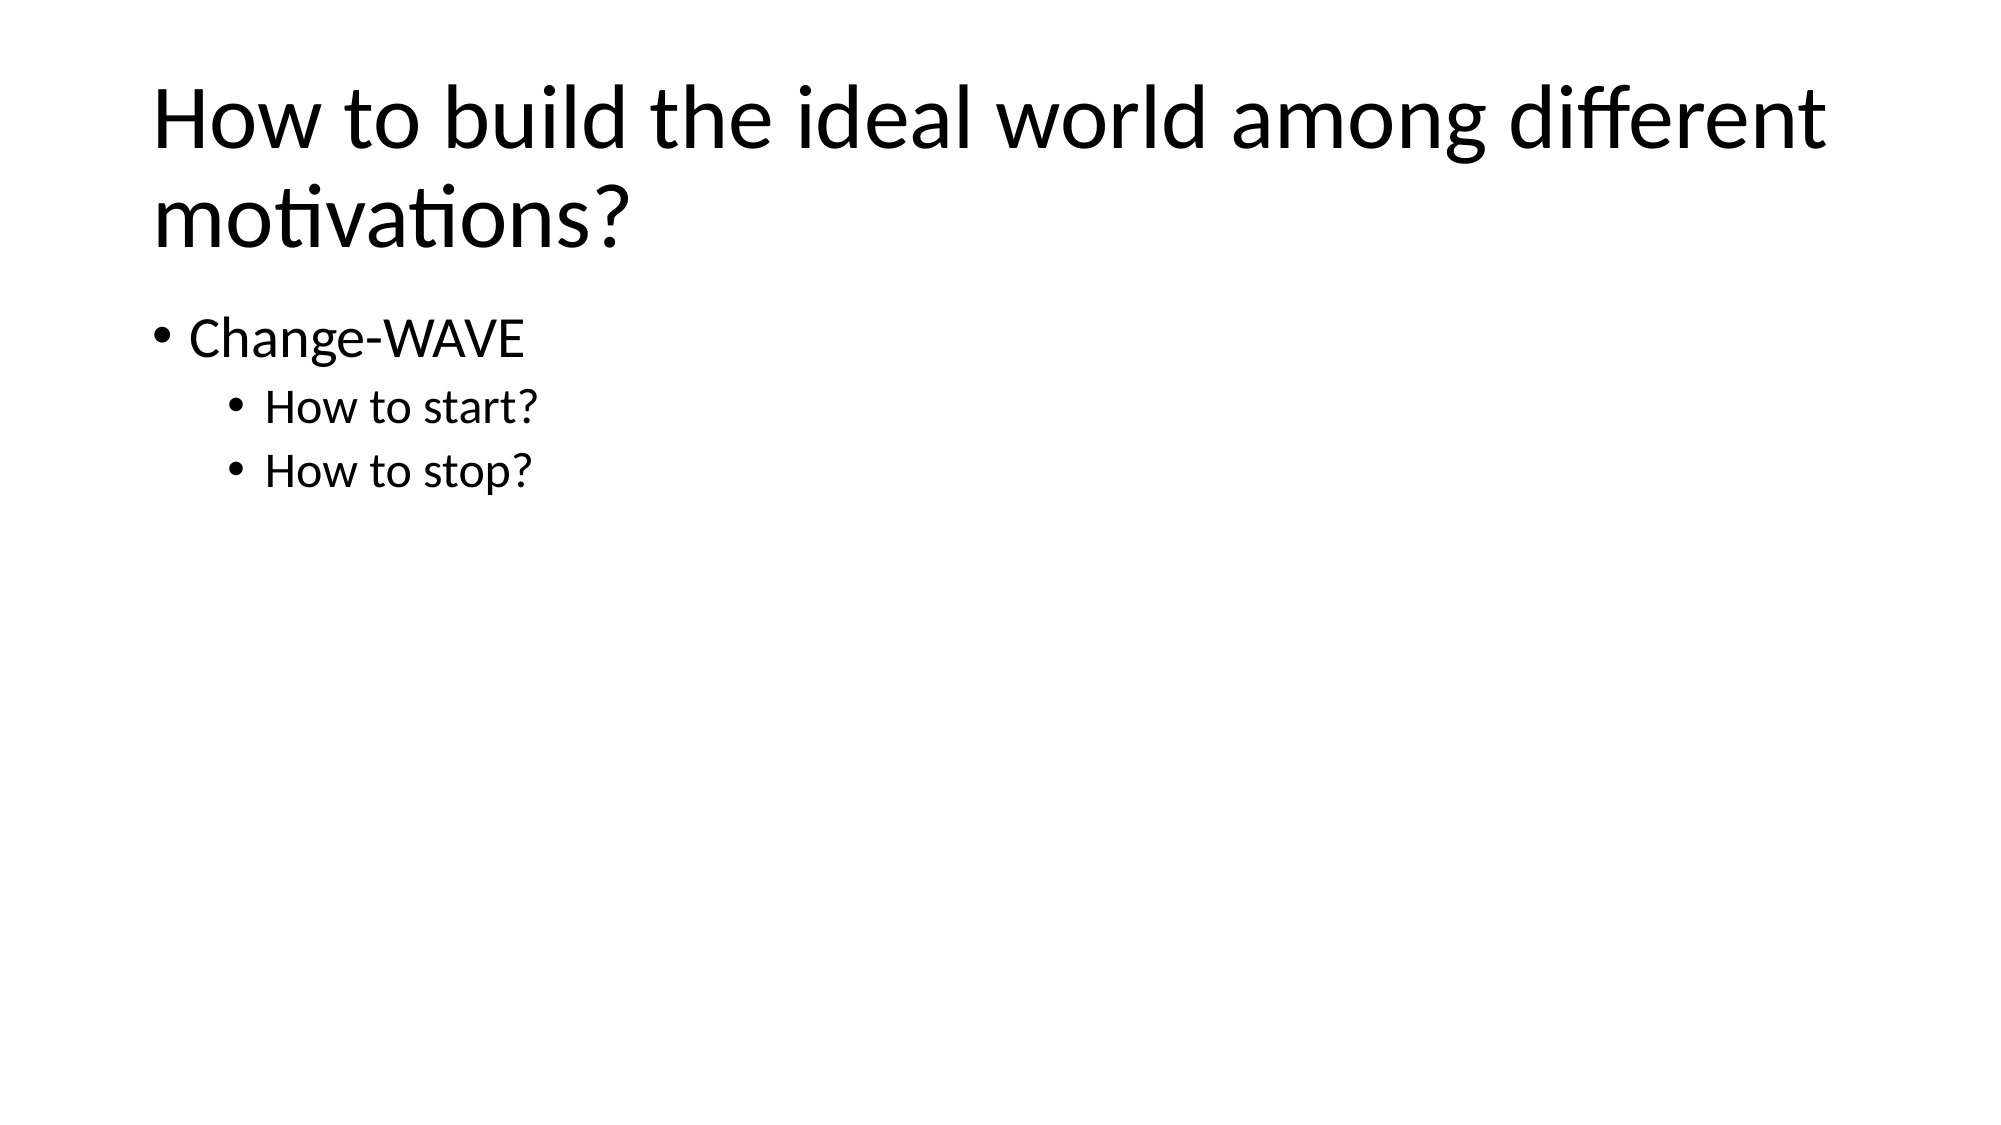

# How to build the ideal world among different motivations?
Change-WAVE
How to start?
How to stop?